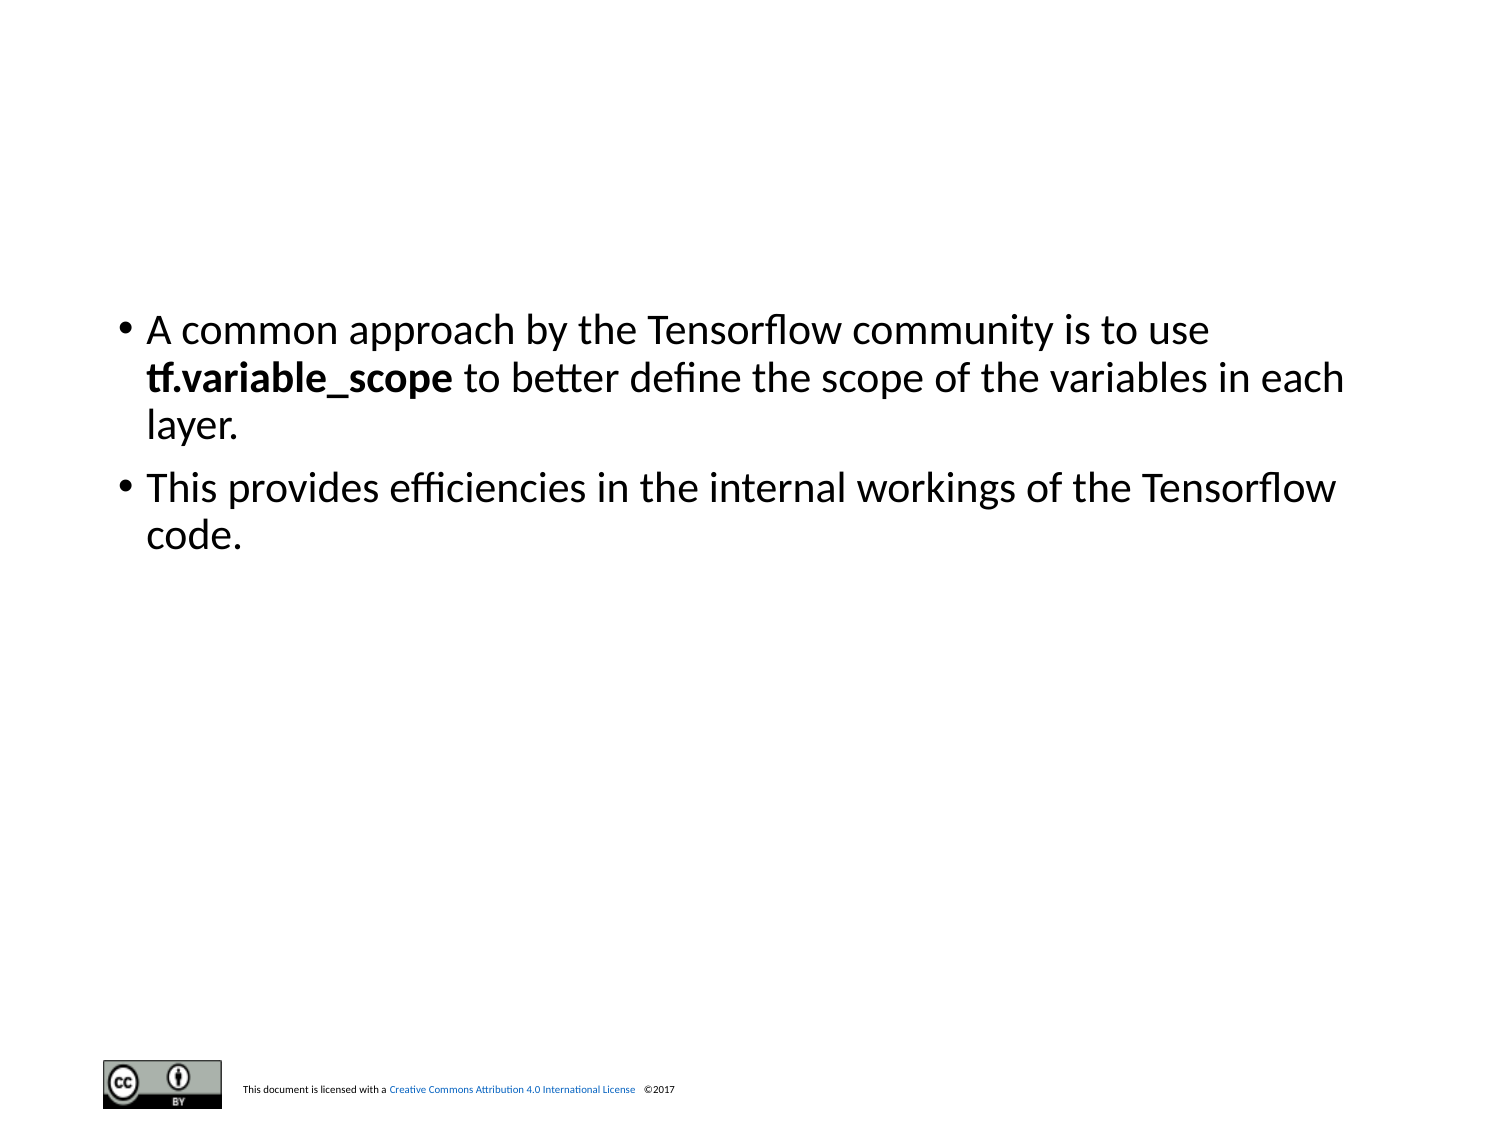

#
A common approach by the Tensorflow community is to use tf.variable_scope to better define the scope of the variables in each layer.
This provides efficiencies in the internal workings of the Tensorflow code.